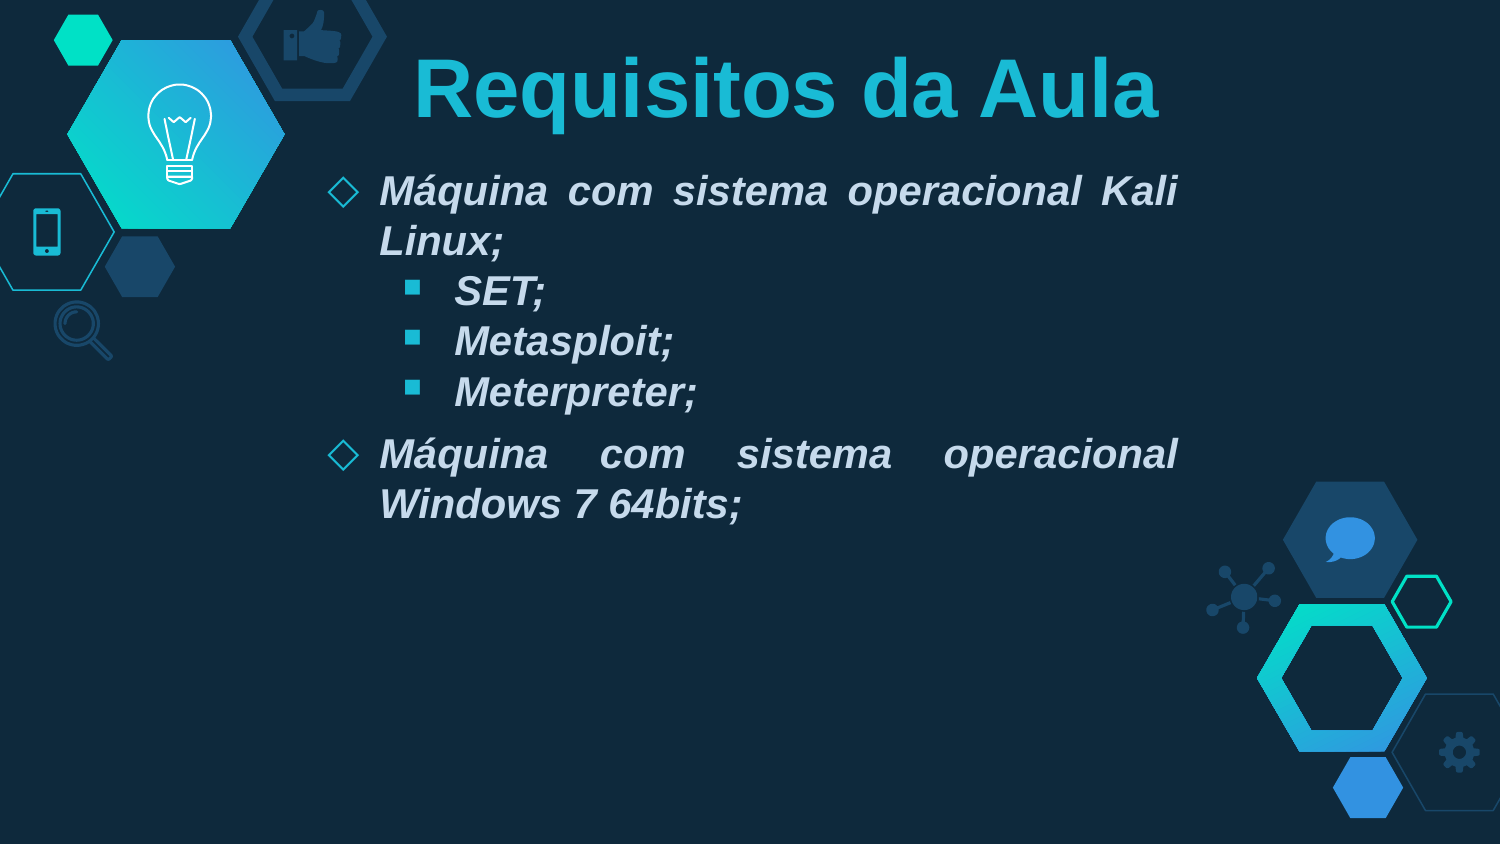

# Requisitos da Aula
Máquina com sistema operacional Kali Linux;
SET;
Metasploit;
Meterpreter;
Máquina com sistema operacional Windows 7 64bits;